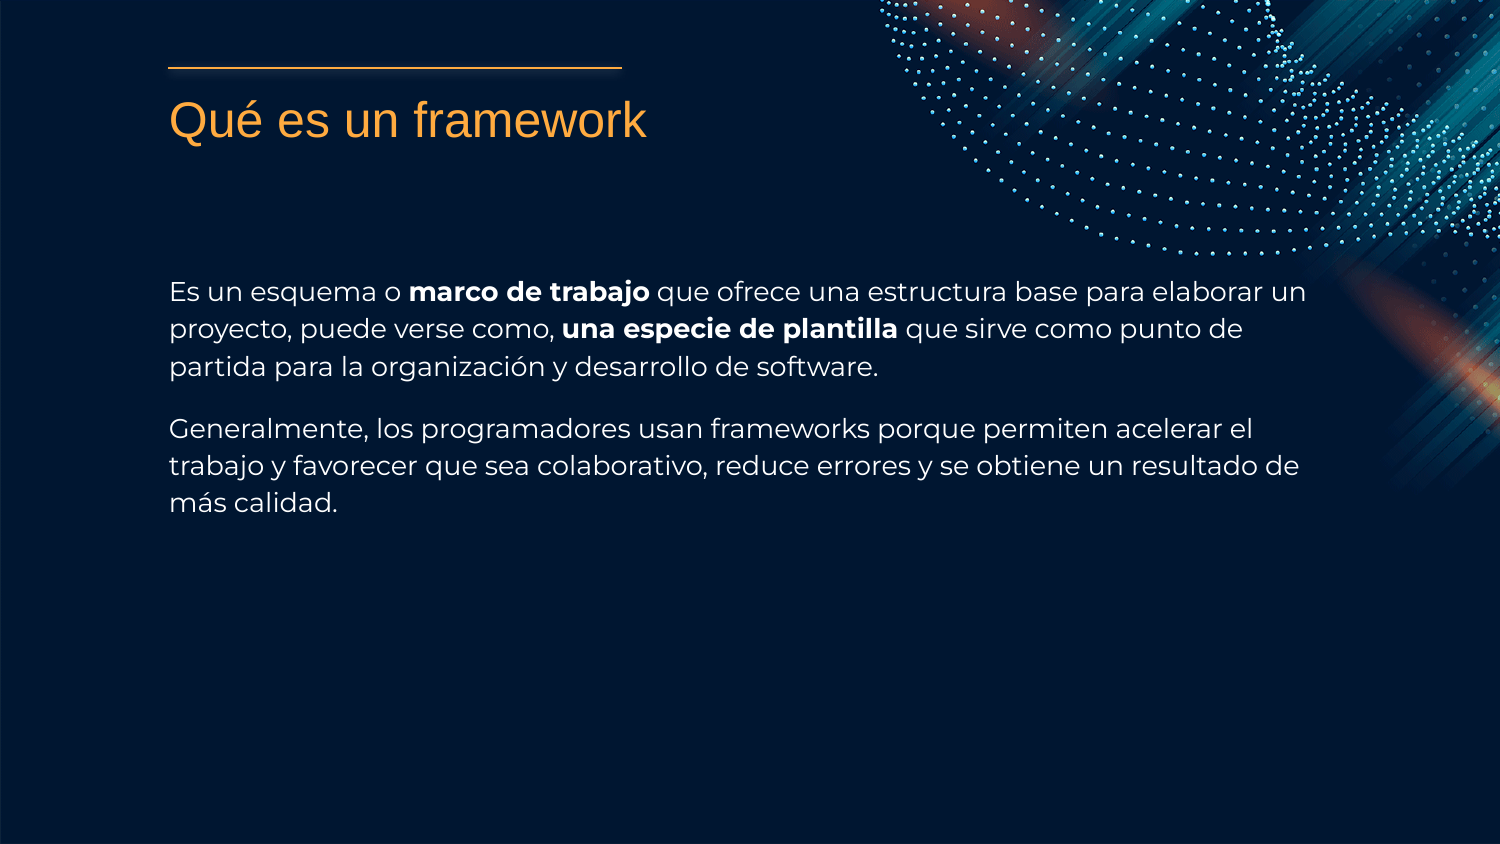

# Qué es un framework
Es un esquema o marco de trabajo que ofrece una estructura base para elaborar un proyecto, puede verse como, una especie de plantilla que sirve como punto de partida para la organización y desarrollo de software.
Generalmente, los programadores usan frameworks porque permiten acelerar el trabajo y favorecer que sea colaborativo, reduce errores y se obtiene un resultado de más calidad.